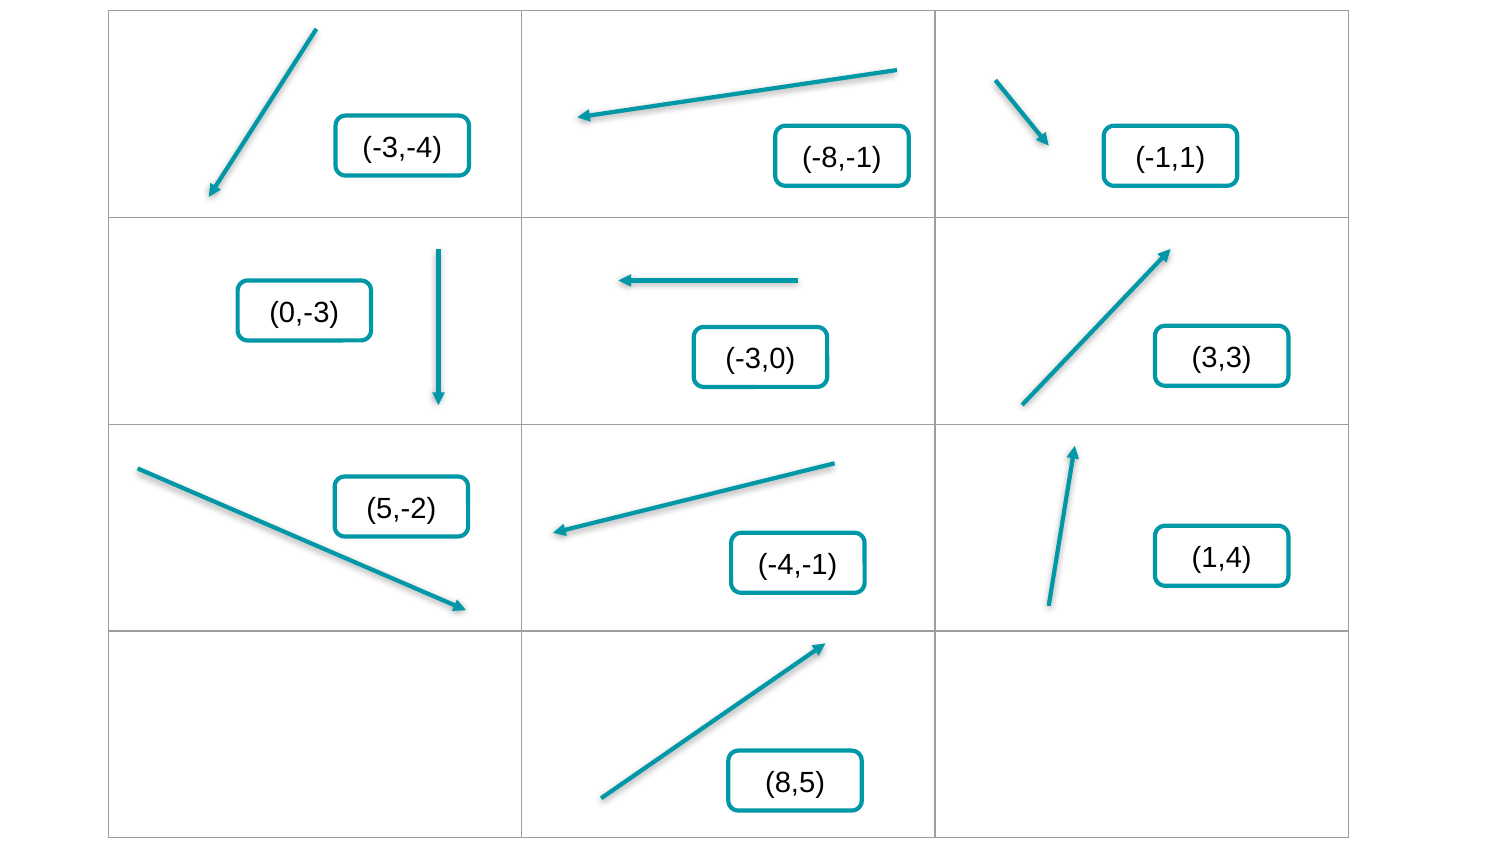

|  |  |  |
| --- | --- | --- |
|  |  |  |
|  |  |  |
|  |  |  |
(-3,-4)
(-8,-1)
(-1,1)
(0,-3)
(3,3)
(-3,0)
(5,-2)
(1,4)
(-4,-1)
(8,5)